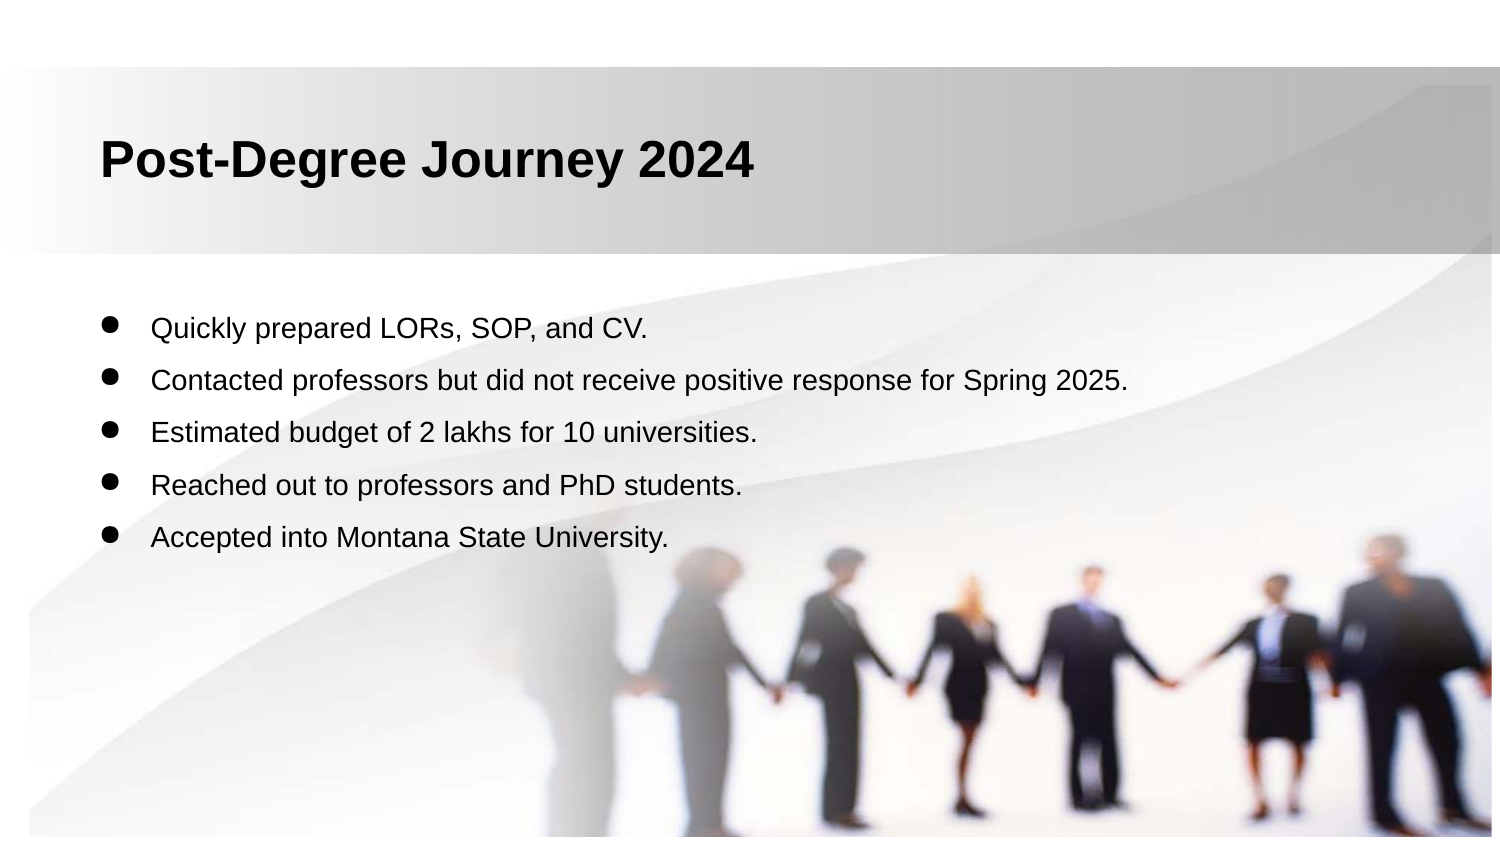

Post-Degree Journey 2024
Quickly prepared LORs, SOP, and CV.
Contacted professors but did not receive positive response for Spring 2025.
Estimated budget of 2 lakhs for 10 universities.
Reached out to professors and PhD students.
Accepted into Montana State University.